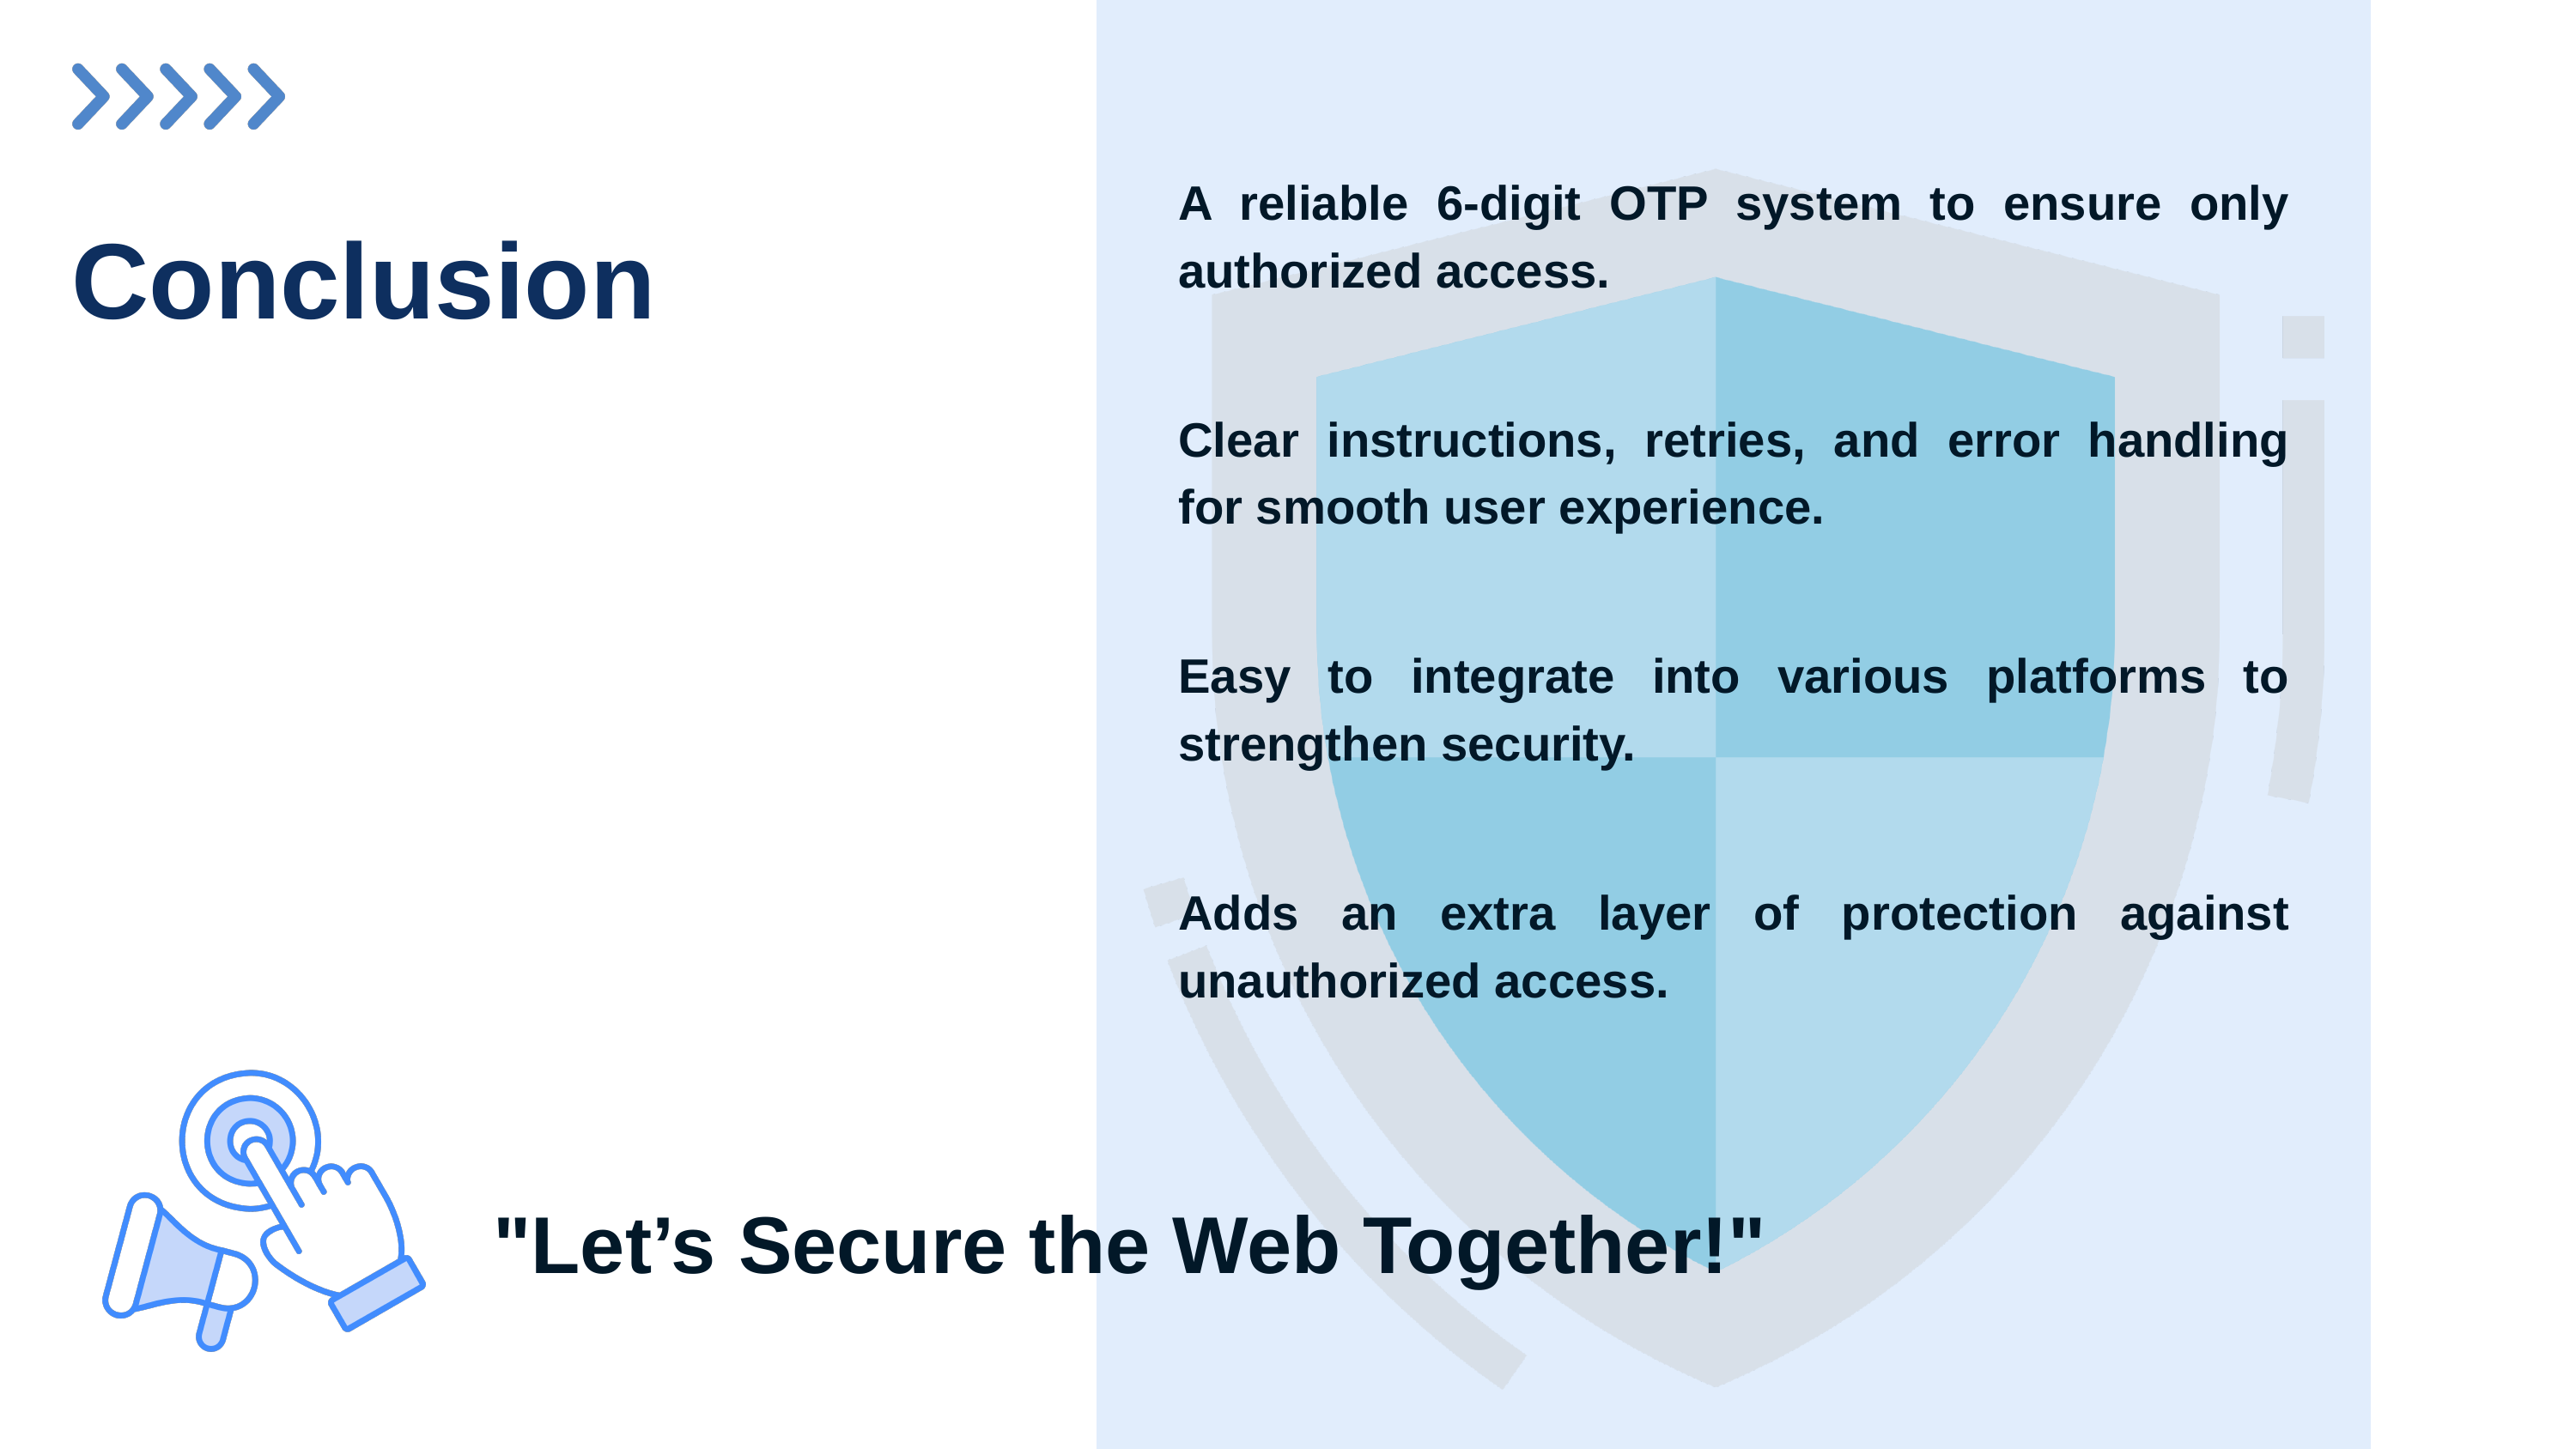

Conclusion
A reliable 6-digit OTP system to ensure only authorized access.
Clear instructions, retries, and error handling for smooth user experience.
Easy to integrate into various platforms to strengthen security.
Adds an extra layer of protection against unauthorized access.

"Let’s Secure the Web Together!"